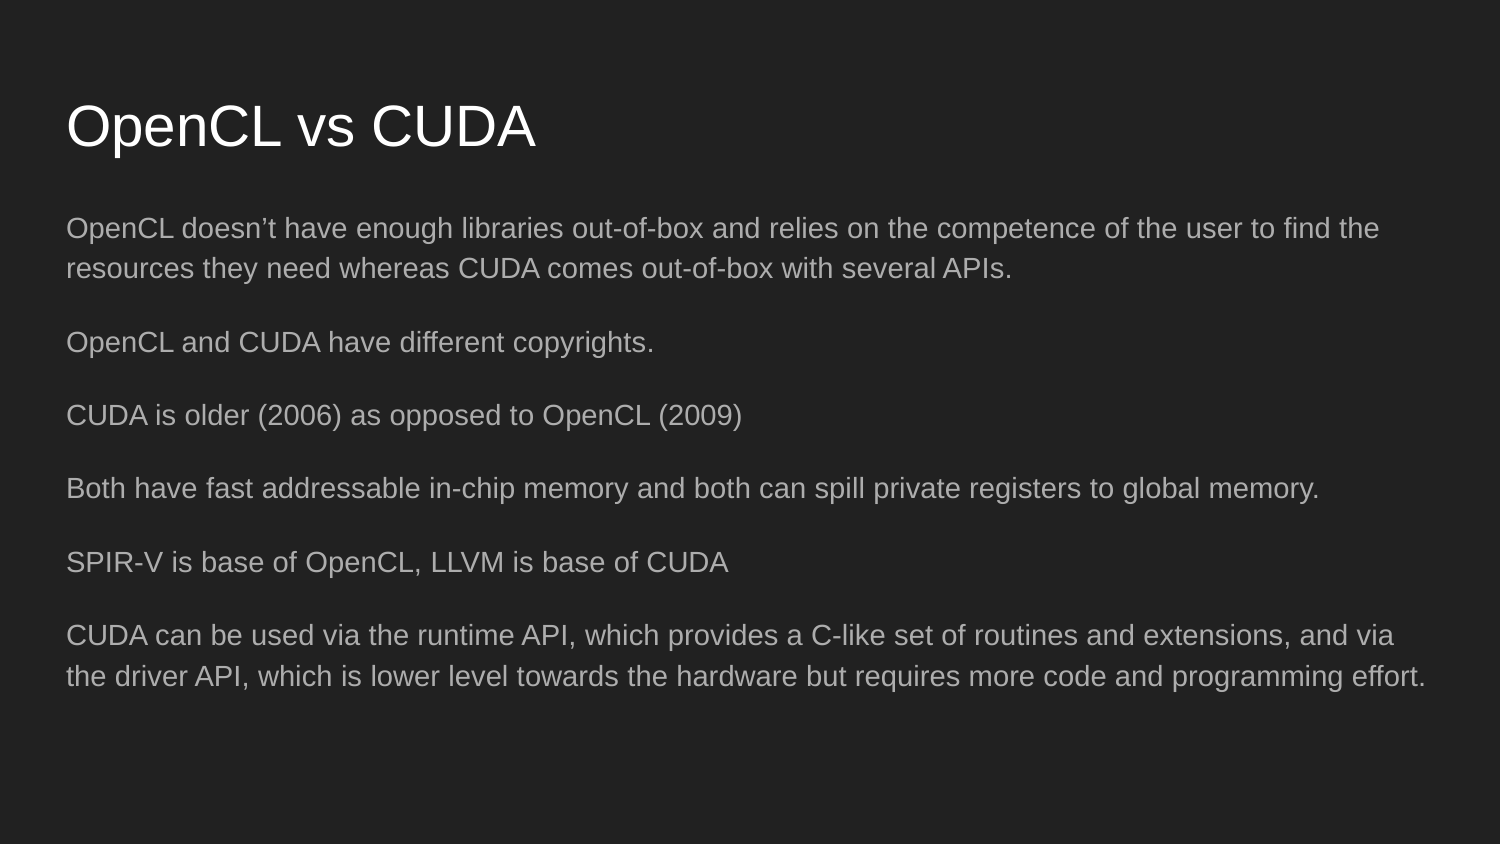

# OpenCL vs CUDA
OpenCL doesn’t have enough libraries out-of-box and relies on the competence of the user to find the resources they need whereas CUDA comes out-of-box with several APIs.
OpenCL and CUDA have different copyrights.
CUDA is older (2006) as opposed to OpenCL (2009)
Both have fast addressable in-chip memory and both can spill private registers to global memory.
SPIR-V is base of OpenCL, LLVM is base of CUDA
CUDA can be used via the runtime API, which provides a C-like set of routines and extensions, and via the driver API, which is lower level towards the hardware but requires more code and programming effort.